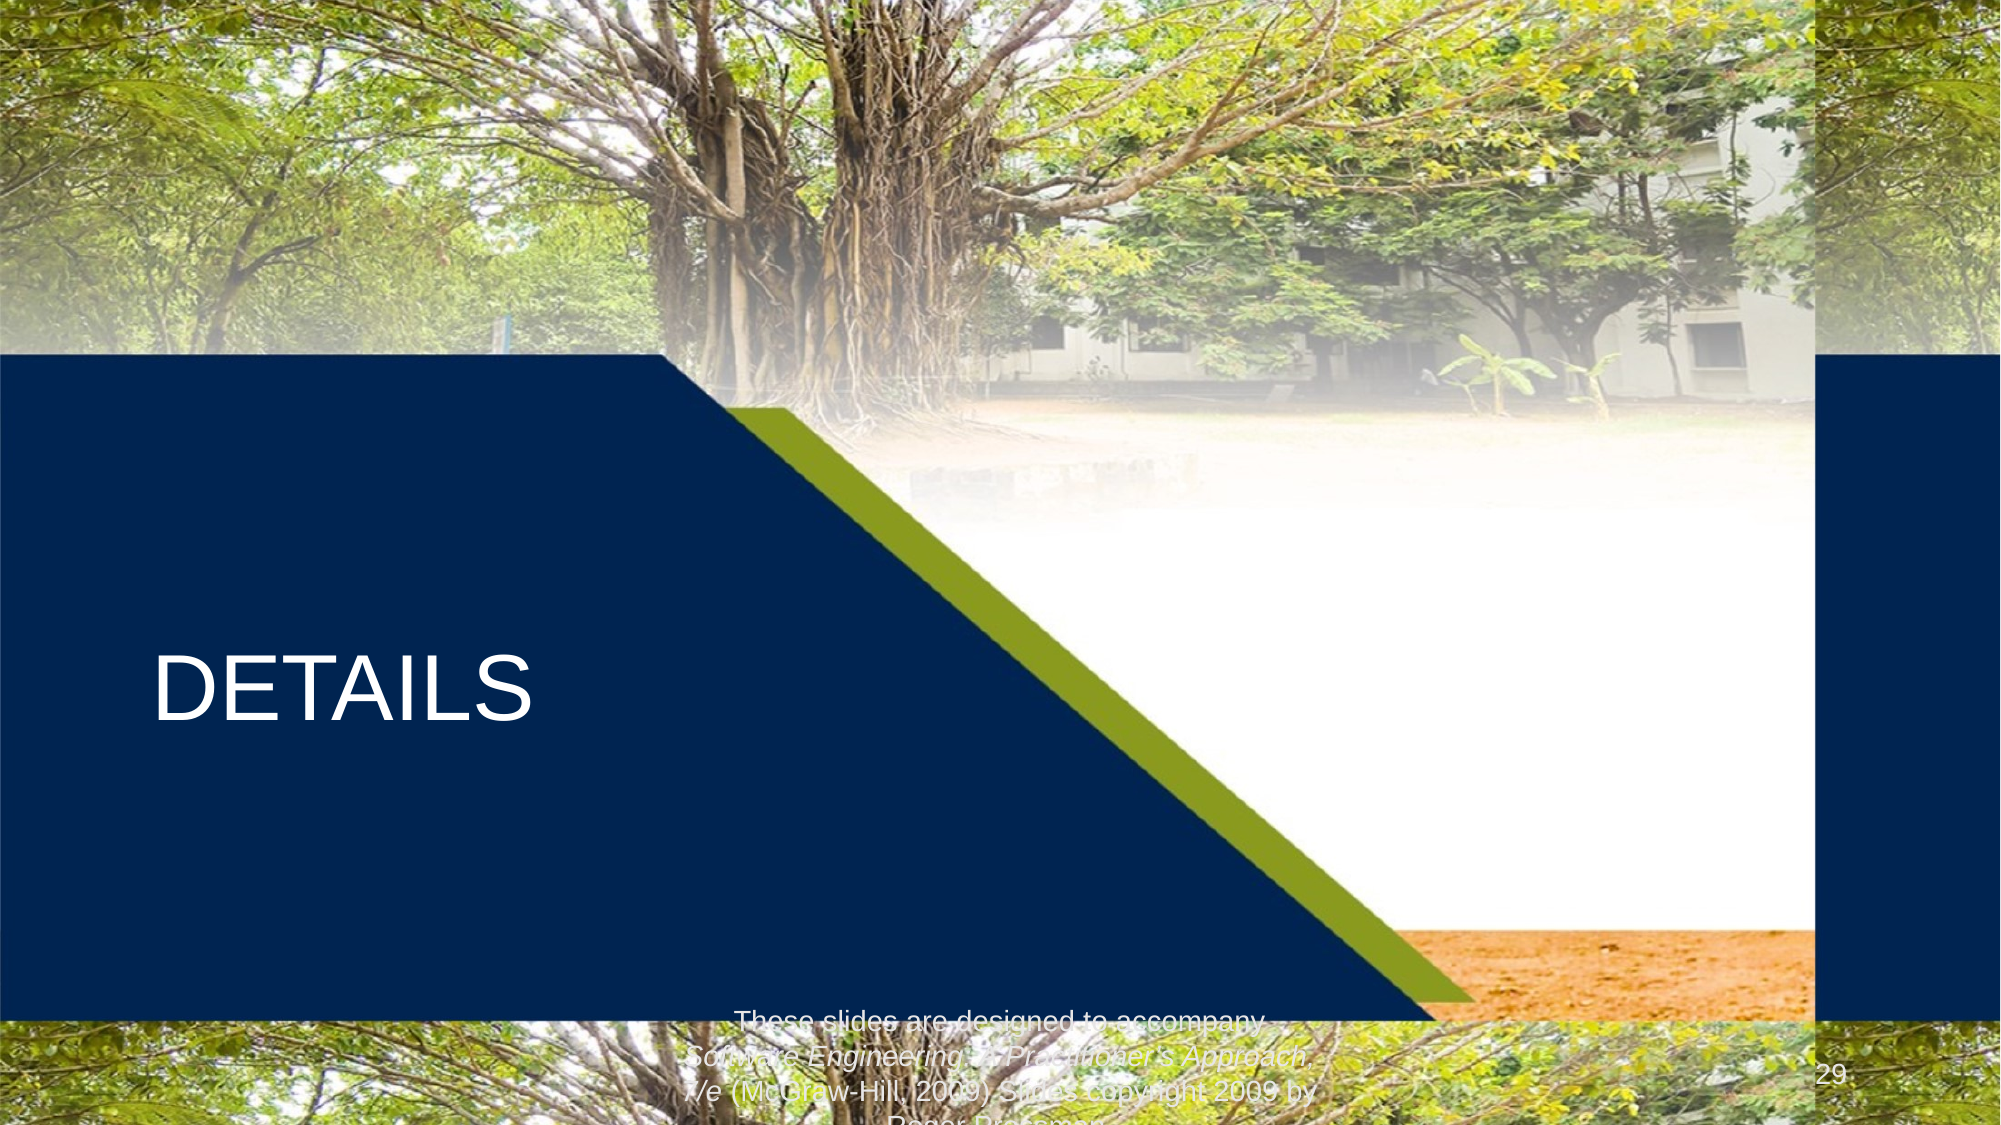

# DETAILS

These slides are designed to accompany Software Engineering: A Practitioner’s Approach, 7/e (McGraw-Hill, 2009) Slides copyright 2009 by Roger Pressman.
29